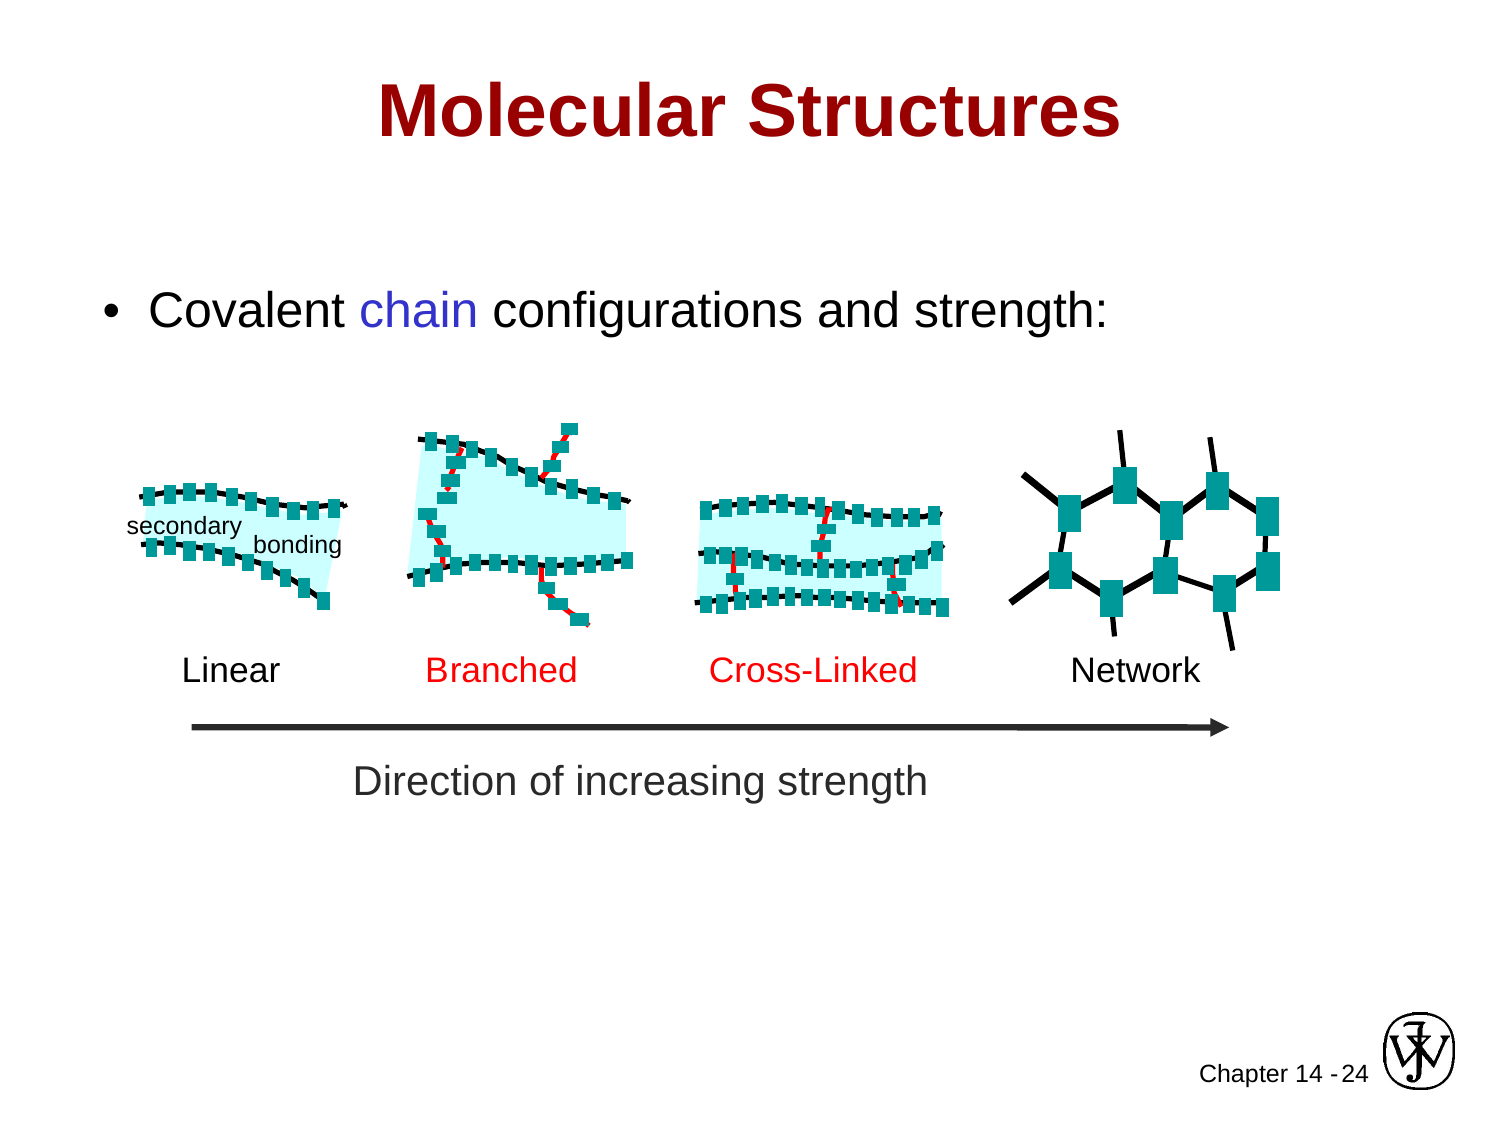

# Molecular Structures
•  Covalent chain configurations and strength:

B
ranched

Network

secondary
bonding

Linear

Cross-Linked

Direction of increasing strength
24